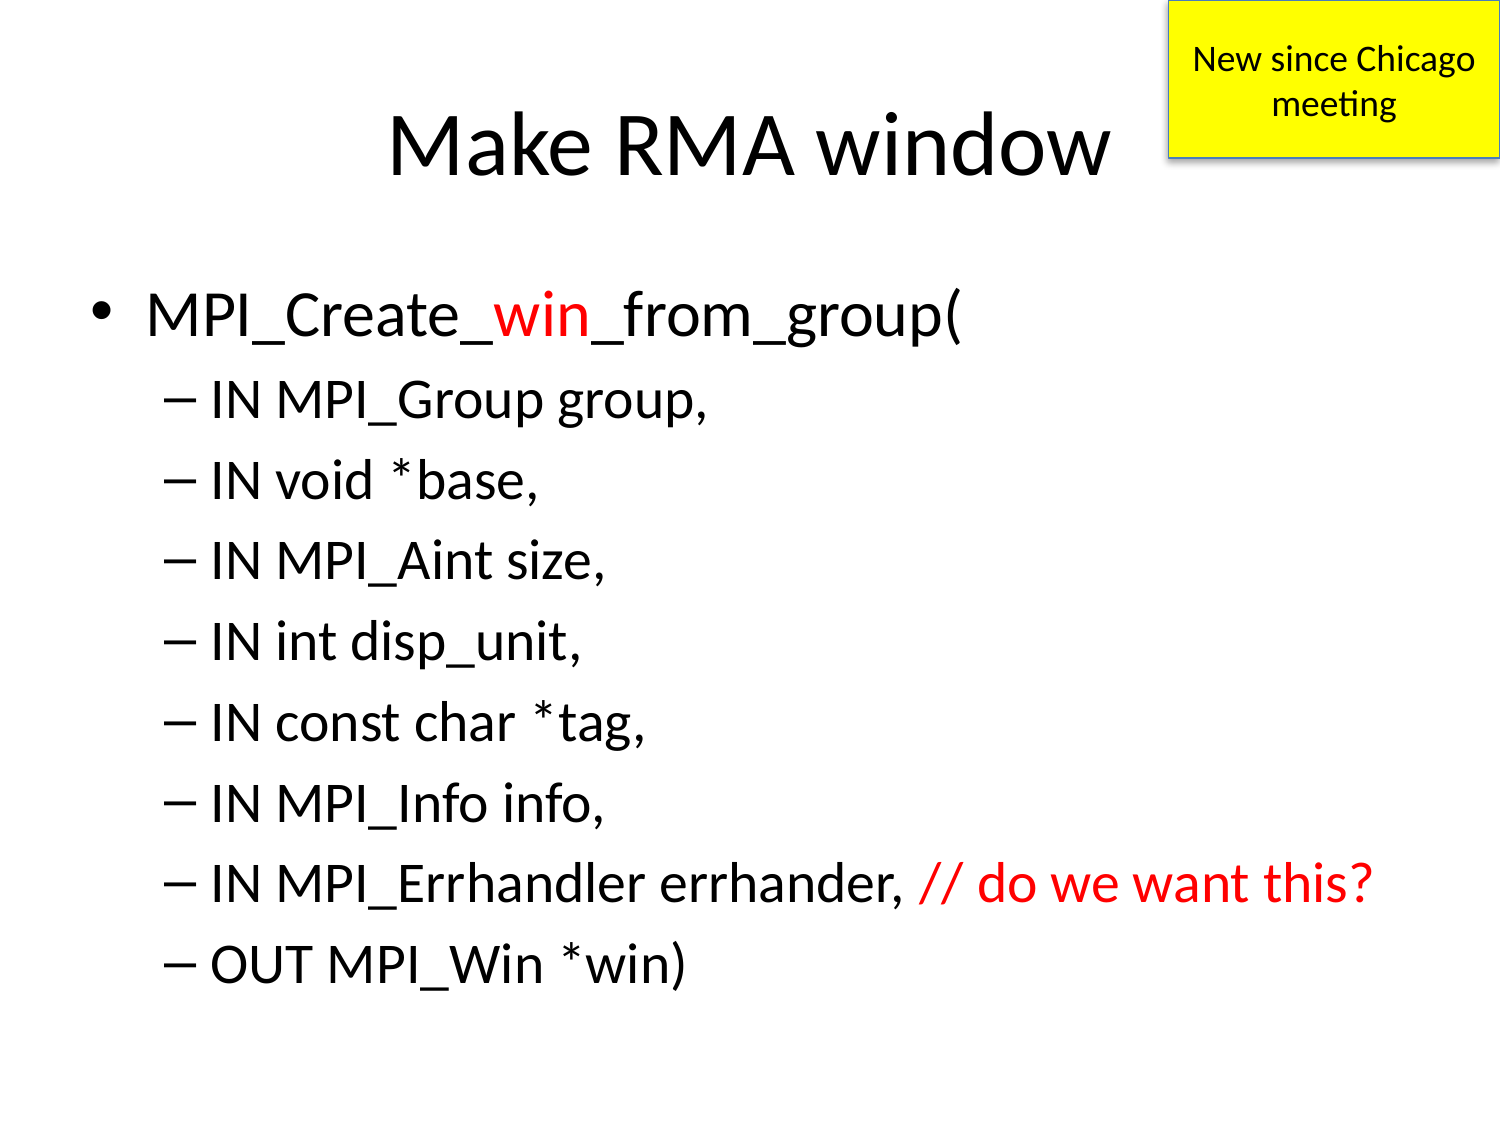

New since Chicago meeting
# Make RMA window
MPI_Create_win_from_group(
IN MPI_Group group,
IN void *base,
IN MPI_Aint size,
IN int disp_unit,
IN const char *tag,
IN MPI_Info info,
IN MPI_Errhandler errhander, // do we want this?
OUT MPI_Win *win)